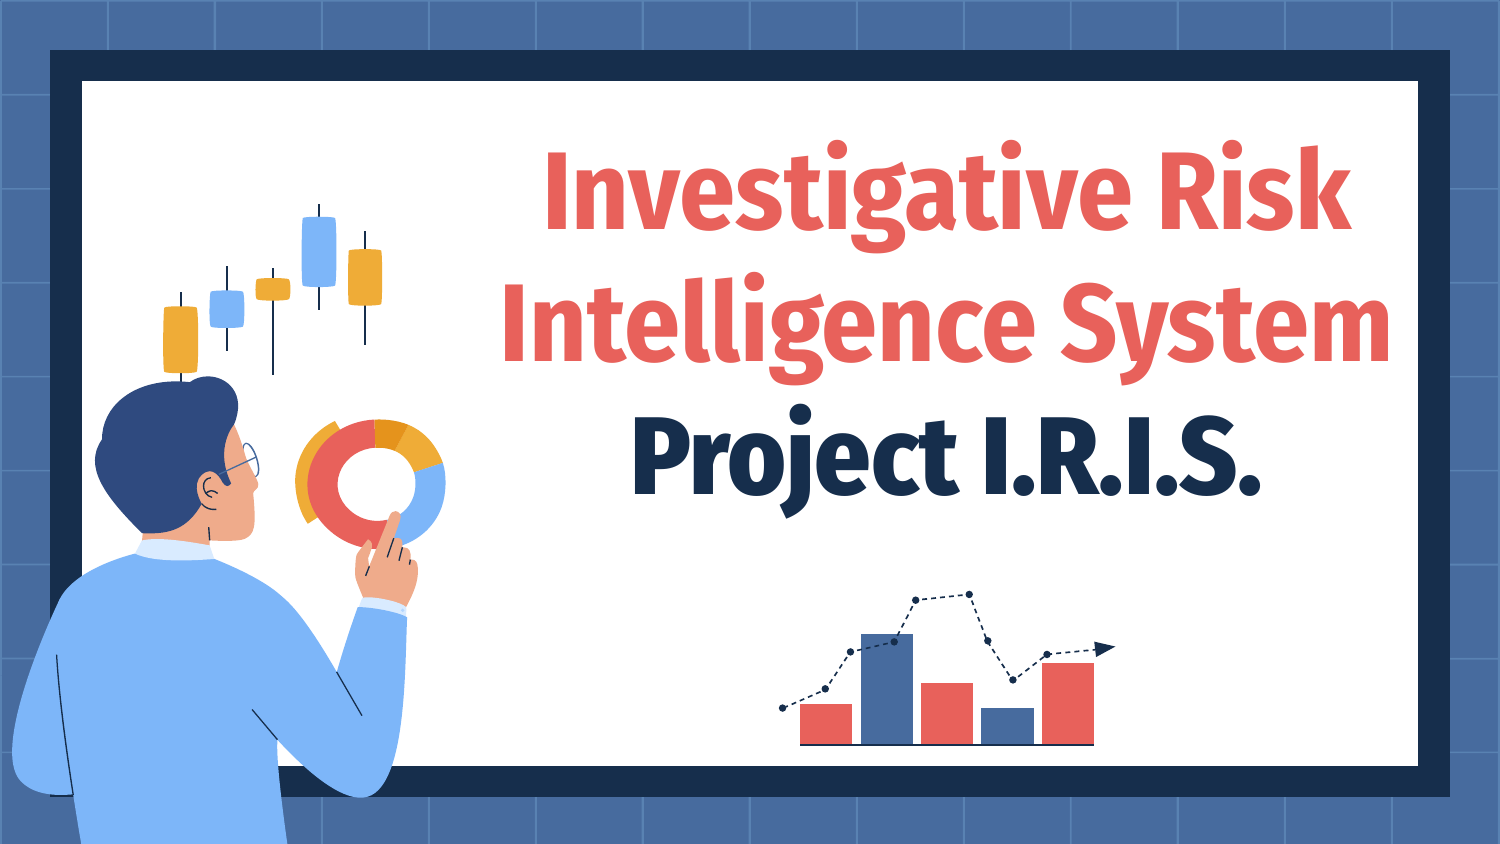

# Investigative Risk Intelligence System
Project I.R.I.S.